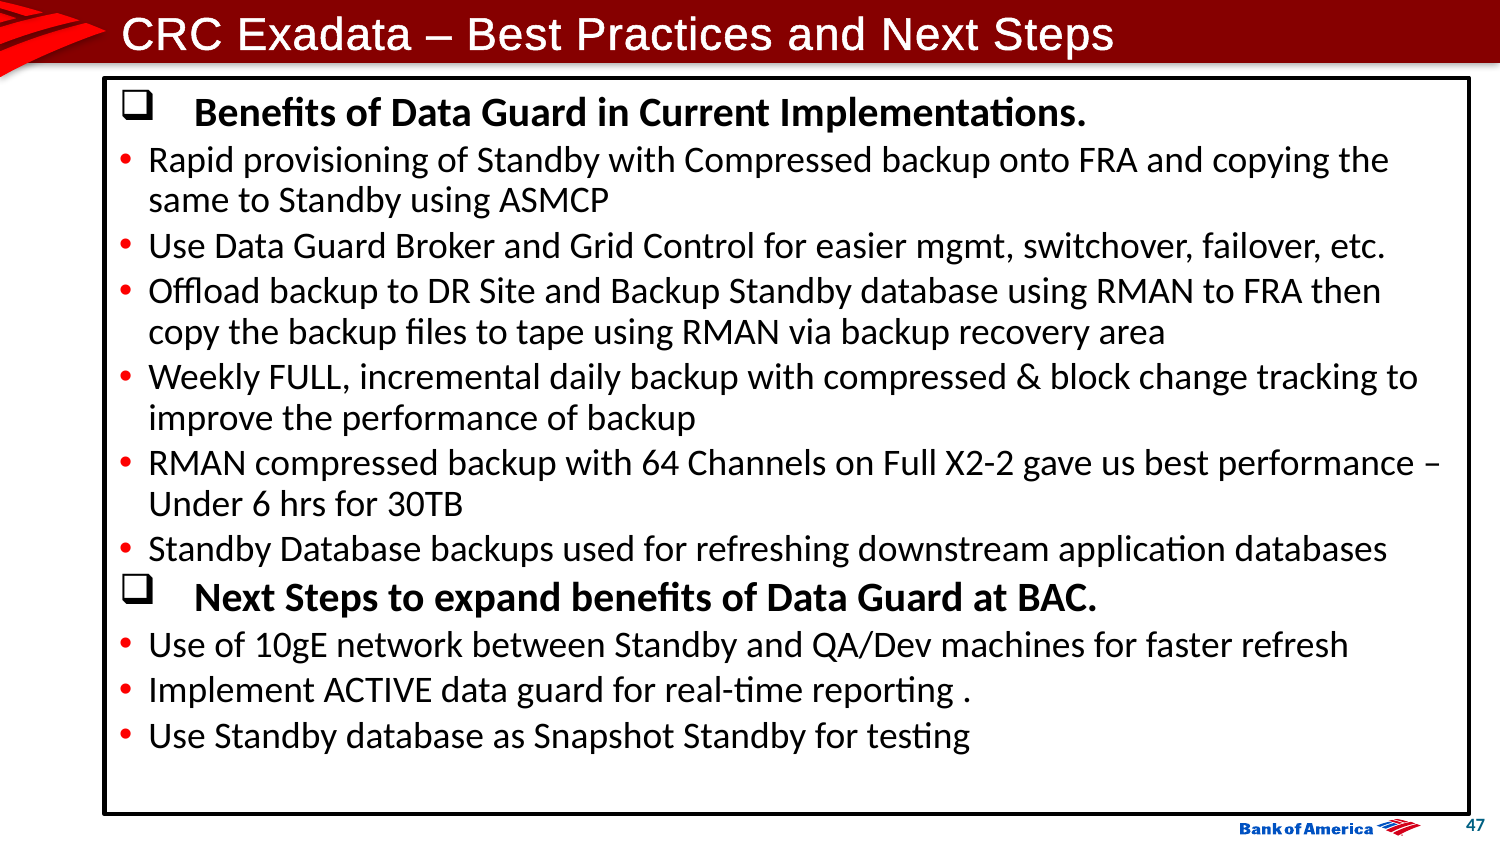

# CRC Exadata – Best Practices and Next Steps
Benefits of Data Guard in Current Implementations.
Rapid provisioning of Standby with Compressed backup onto FRA and copying the same to Standby using ASMCP
Use Data Guard Broker and Grid Control for easier mgmt, switchover, failover, etc.
Offload backup to DR Site and Backup Standby database using RMAN to FRA then copy the backup files to tape using RMAN via backup recovery area
Weekly FULL, incremental daily backup with compressed & block change tracking to improve the performance of backup
RMAN compressed backup with 64 Channels on Full X2-2 gave us best performance – Under 6 hrs for 30TB
Standby Database backups used for refreshing downstream application databases
Next Steps to expand benefits of Data Guard at BAC.
Use of 10gE network between Standby and QA/Dev machines for faster refresh
Implement ACTIVE data guard for real-time reporting .
Use Standby database as Snapshot Standby for testing

47